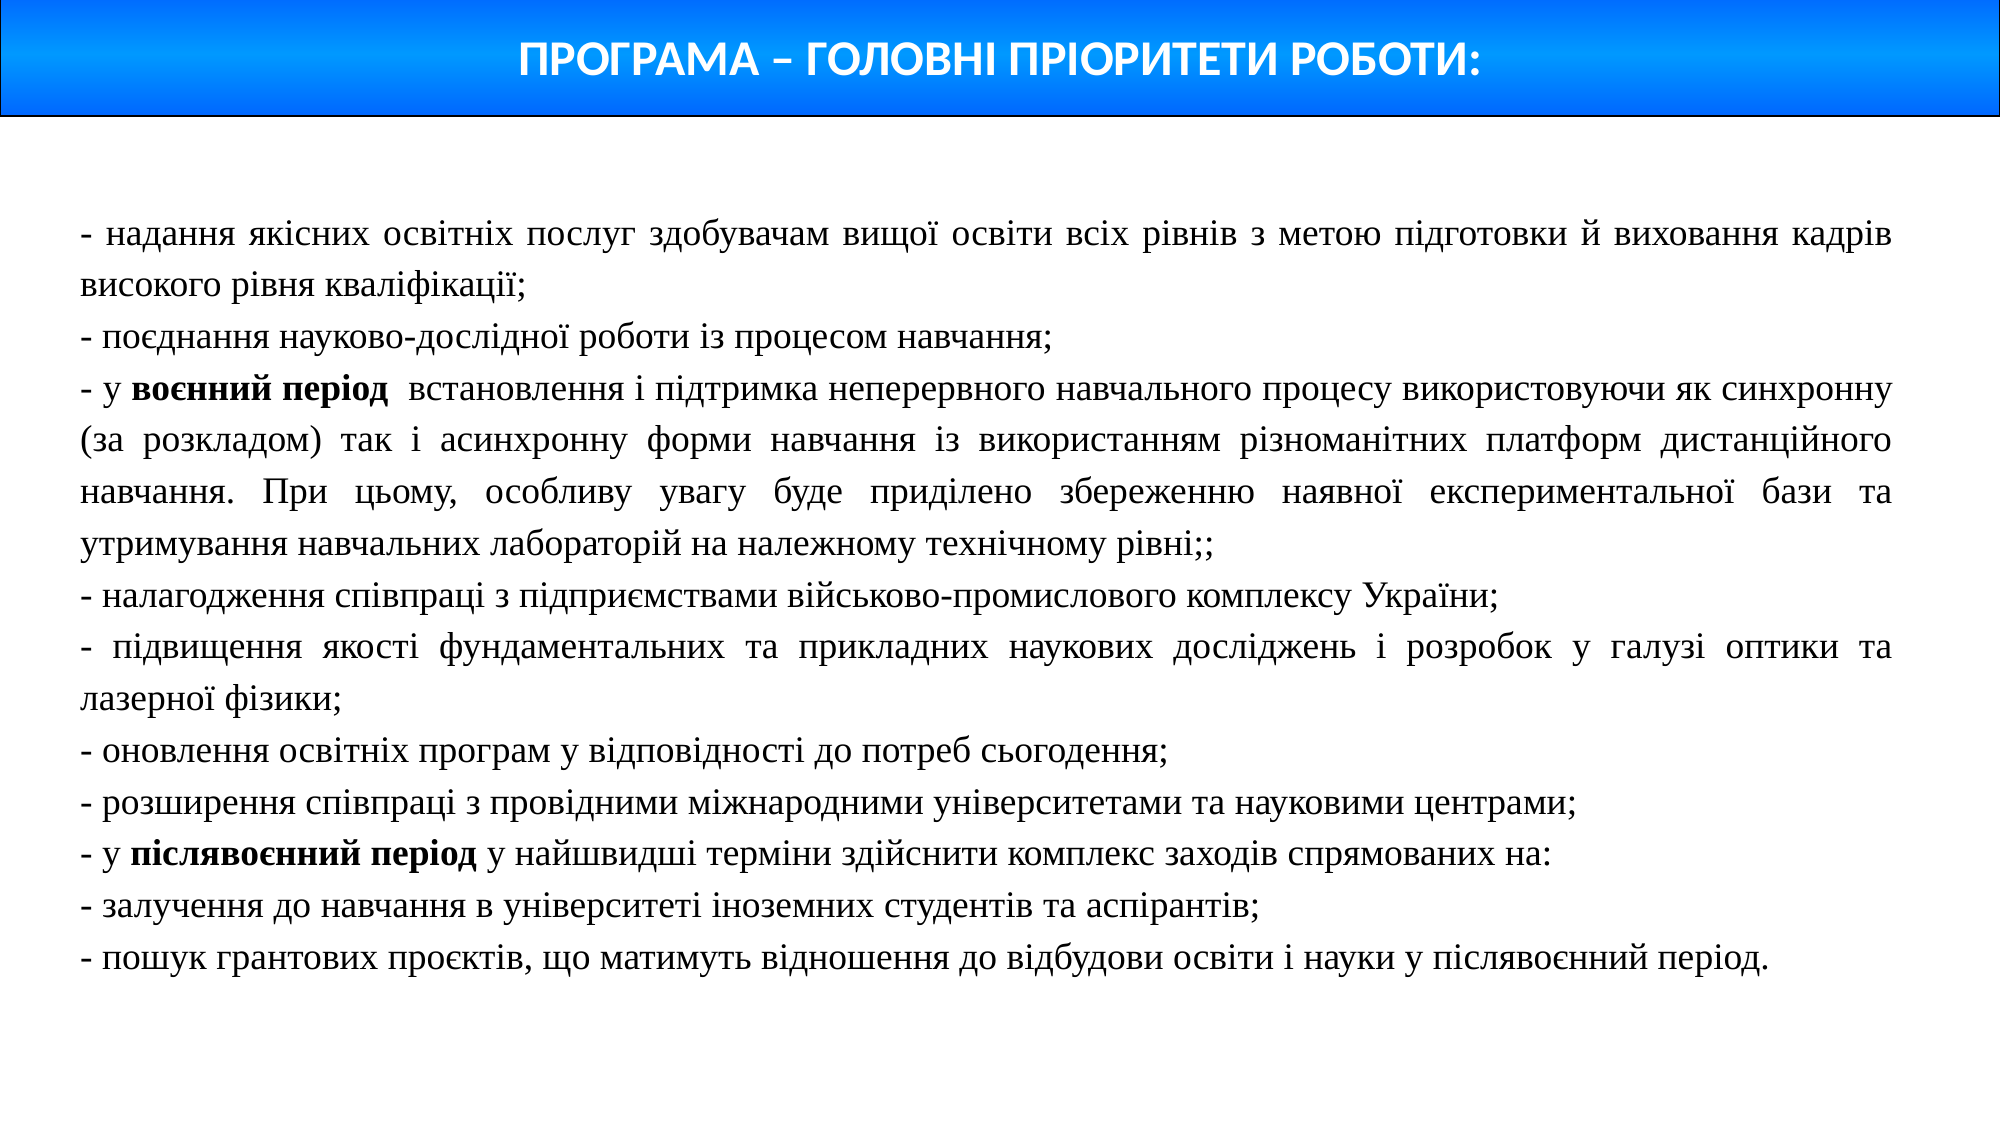

ПРОГРАМА – ГОЛОВНІ ПРІОРИТЕТИ РОБОТИ:
- надання якісних освітніх послуг здобувачам вищої освіти всіх рівнів з метою підготовки й виховання кадрів високого рівня кваліфікації;
- поєднання науково-дослідної роботи із процесом навчання;
- у воєнний період  встановлення і підтримка неперервного навчального процесу використовуючи як синхронну (за розкладом) так і асинхронну форми навчання із використанням різноманітних платформ дистанційного навчання. При цьому, особливу увагу буде приділено збереженню наявної експериментальної бази та утримування навчальних лабораторій на належному технічному рівні;;
- налагодження співпраці з підприємствами військово-промислового комплексу України;
- підвищення якості фундаментальних та прикладних наукових досліджень і розробок у галузі оптики та лазерної фізики;
- оновлення освітніх програм у відповідності до потреб сьогодення;
- розширення співпраці з провідними міжнародними університетами та науковими центрами;
- у післявоєнний період у найшвидші терміни здійснити комплекс заходів спрямованих на:
- залучення до навчання в університеті іноземних студентів та аспірантів;
- пошук грантових проєктів, що матимуть відношення до відбудови освіти і науки у післявоєнний період.